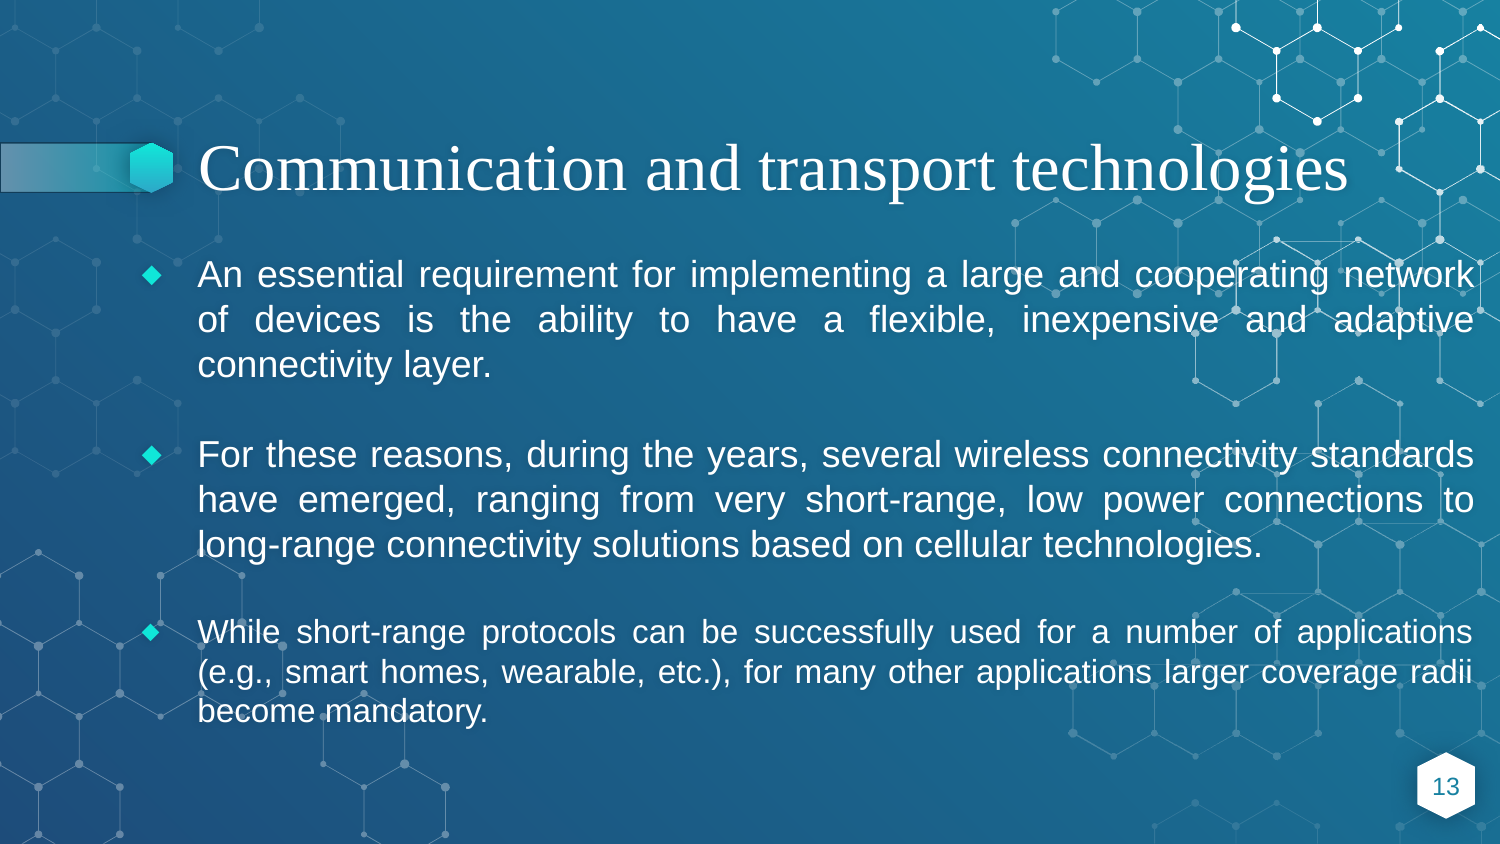

# Communication and transport technologies
An essential requirement for implementing a large and cooperating network of devices is the ability to have a flexible, inexpensive and adaptive connectivity layer.

For these reasons, during the years, several wireless connectivity standards have emerged, ranging from very short-range, low power connections to long-range connectivity solutions based on cellular technologies.

While short-range protocols can be successfully used for a number of applications (e.g., smart homes, wearable, etc.), for many other applications larger coverage radii become mandatory.
13